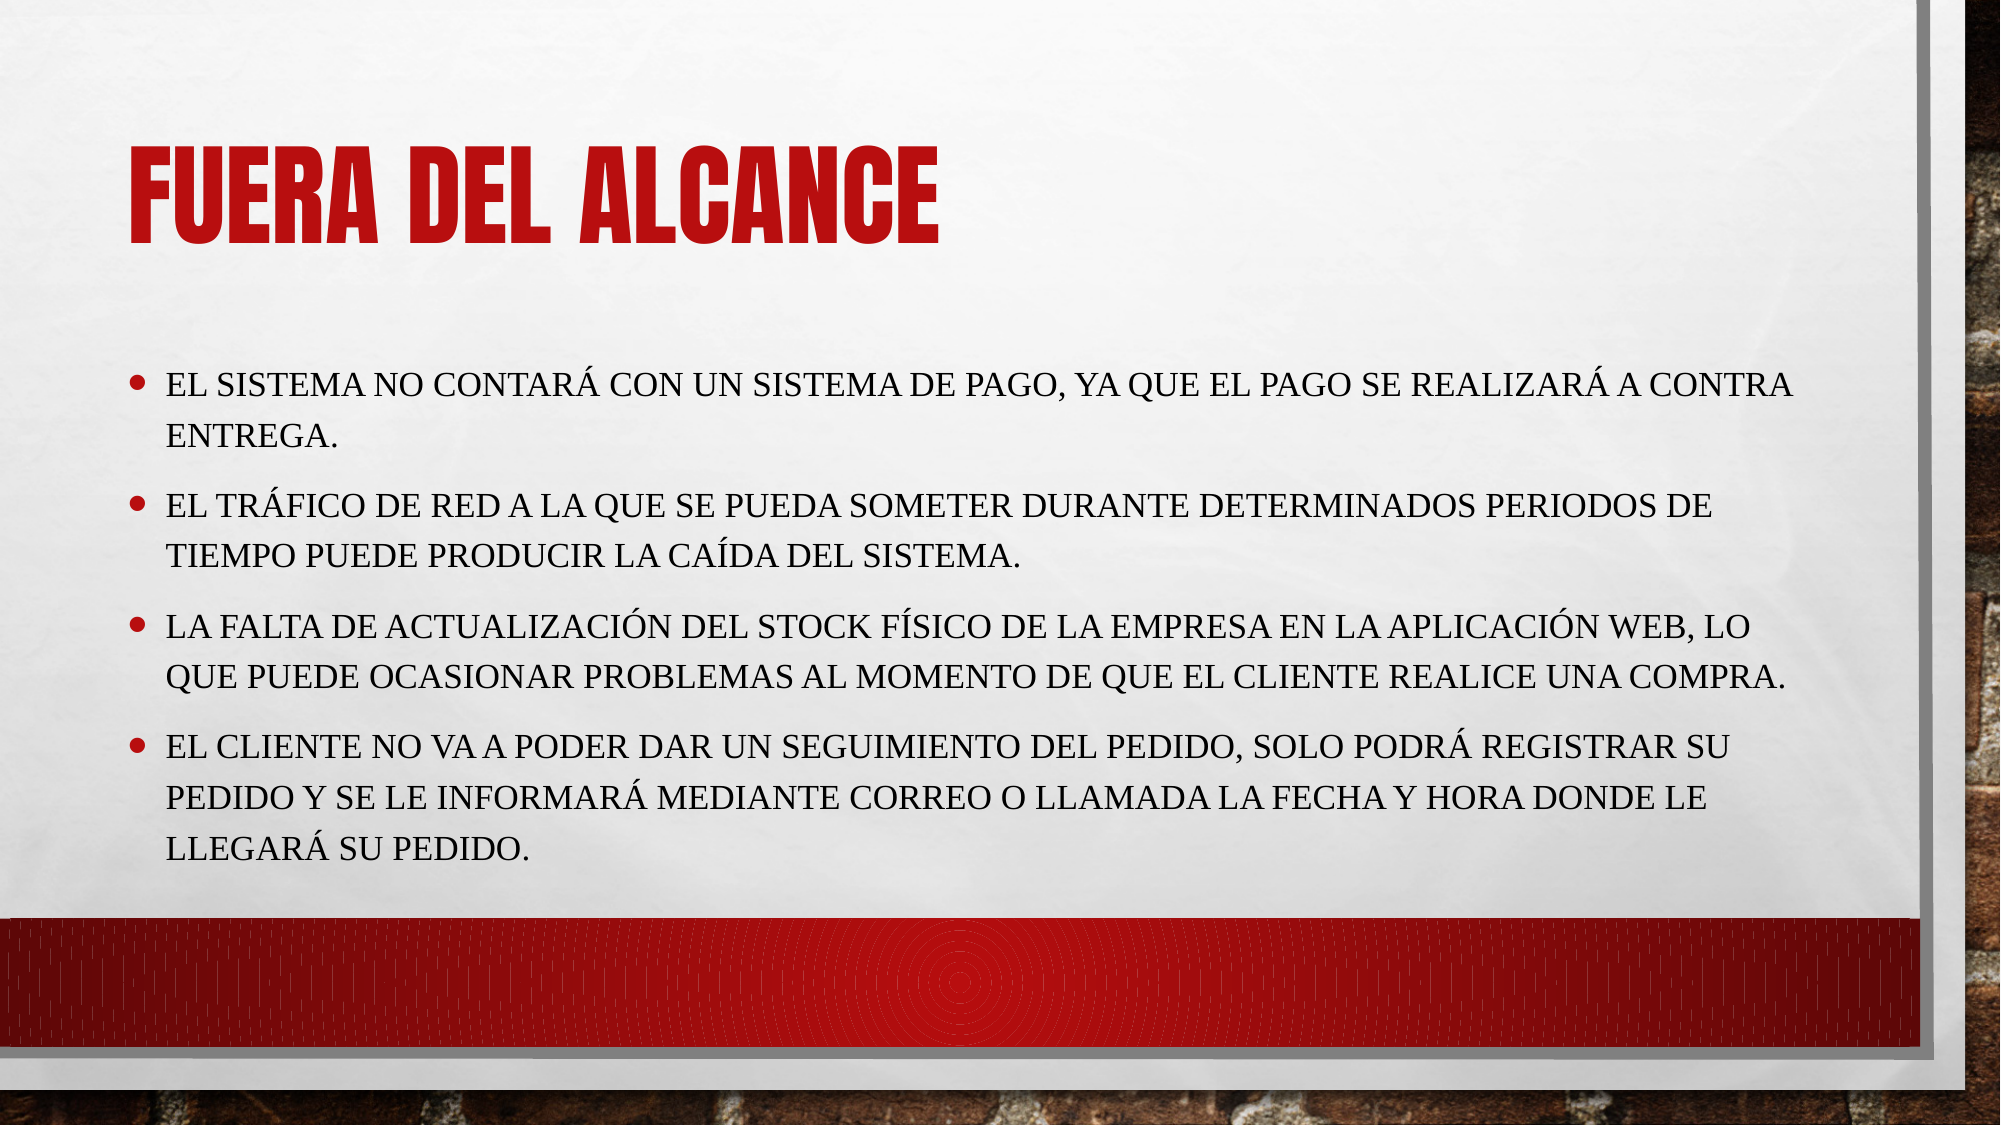

# FUERA DEL ALCANCE
El sistema no contará con un sistema de pago, ya que el pago se realizará a contra entrega.
El tráfico de red a la que se pueda someter durante determinados periodos de tiempo puede producir la caída del sistema.
La falta de actualización del stock físico de la empresa en la aplicación web, lo que puede ocasionar problemas al momento de que el cliente realice una compra.
El cliente no va a poder dar un seguimiento del pedido, solo podrá registrar su pedido y se le informará mediante correo o llamada la fecha y hora donde le llegará su pedido.